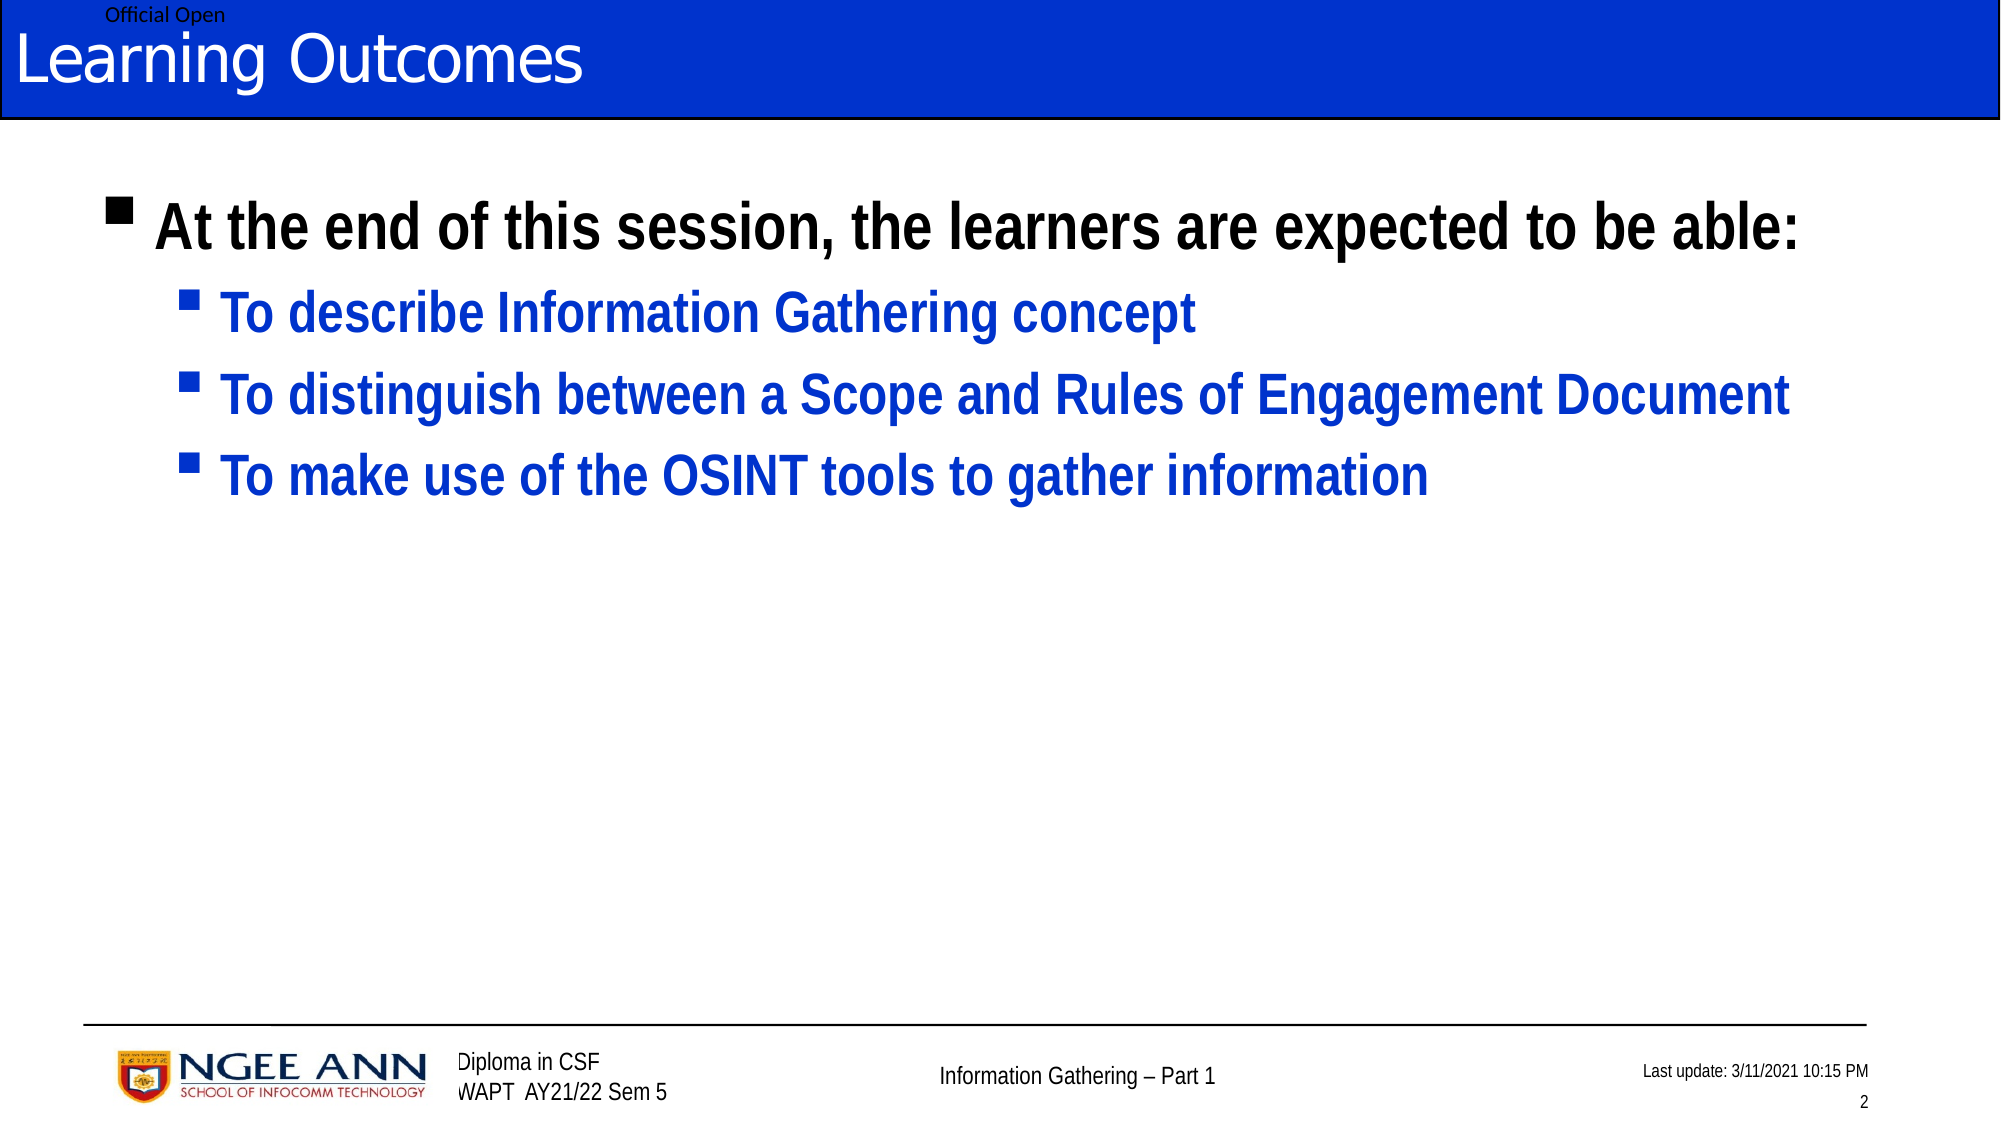

# Learning Outcomes
At the end of this session, the learners are expected to be able:
To describe Information Gathering concept
To distinguish between a Scope and Rules of Engagement Document
To make use of the OSINT tools to gather information